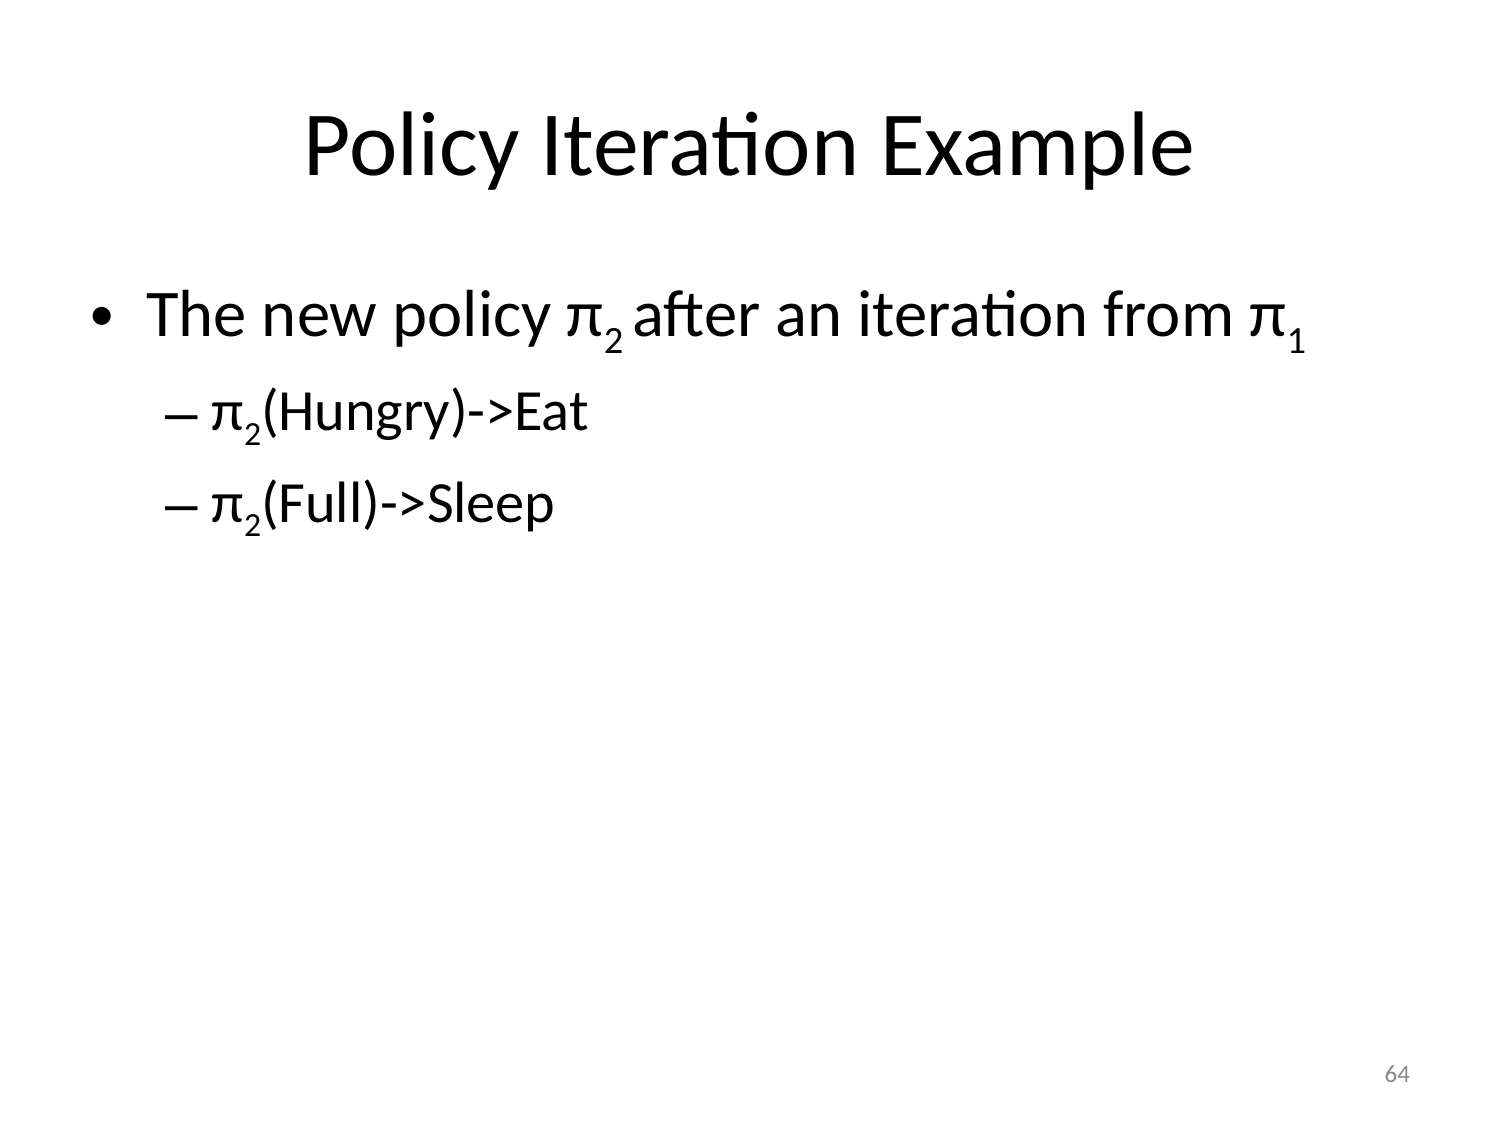

# Policy Iteration Example
The new policy π2 after an iteration from π1
π2(Hungry)->Eat
π2(Full)->Sleep
64